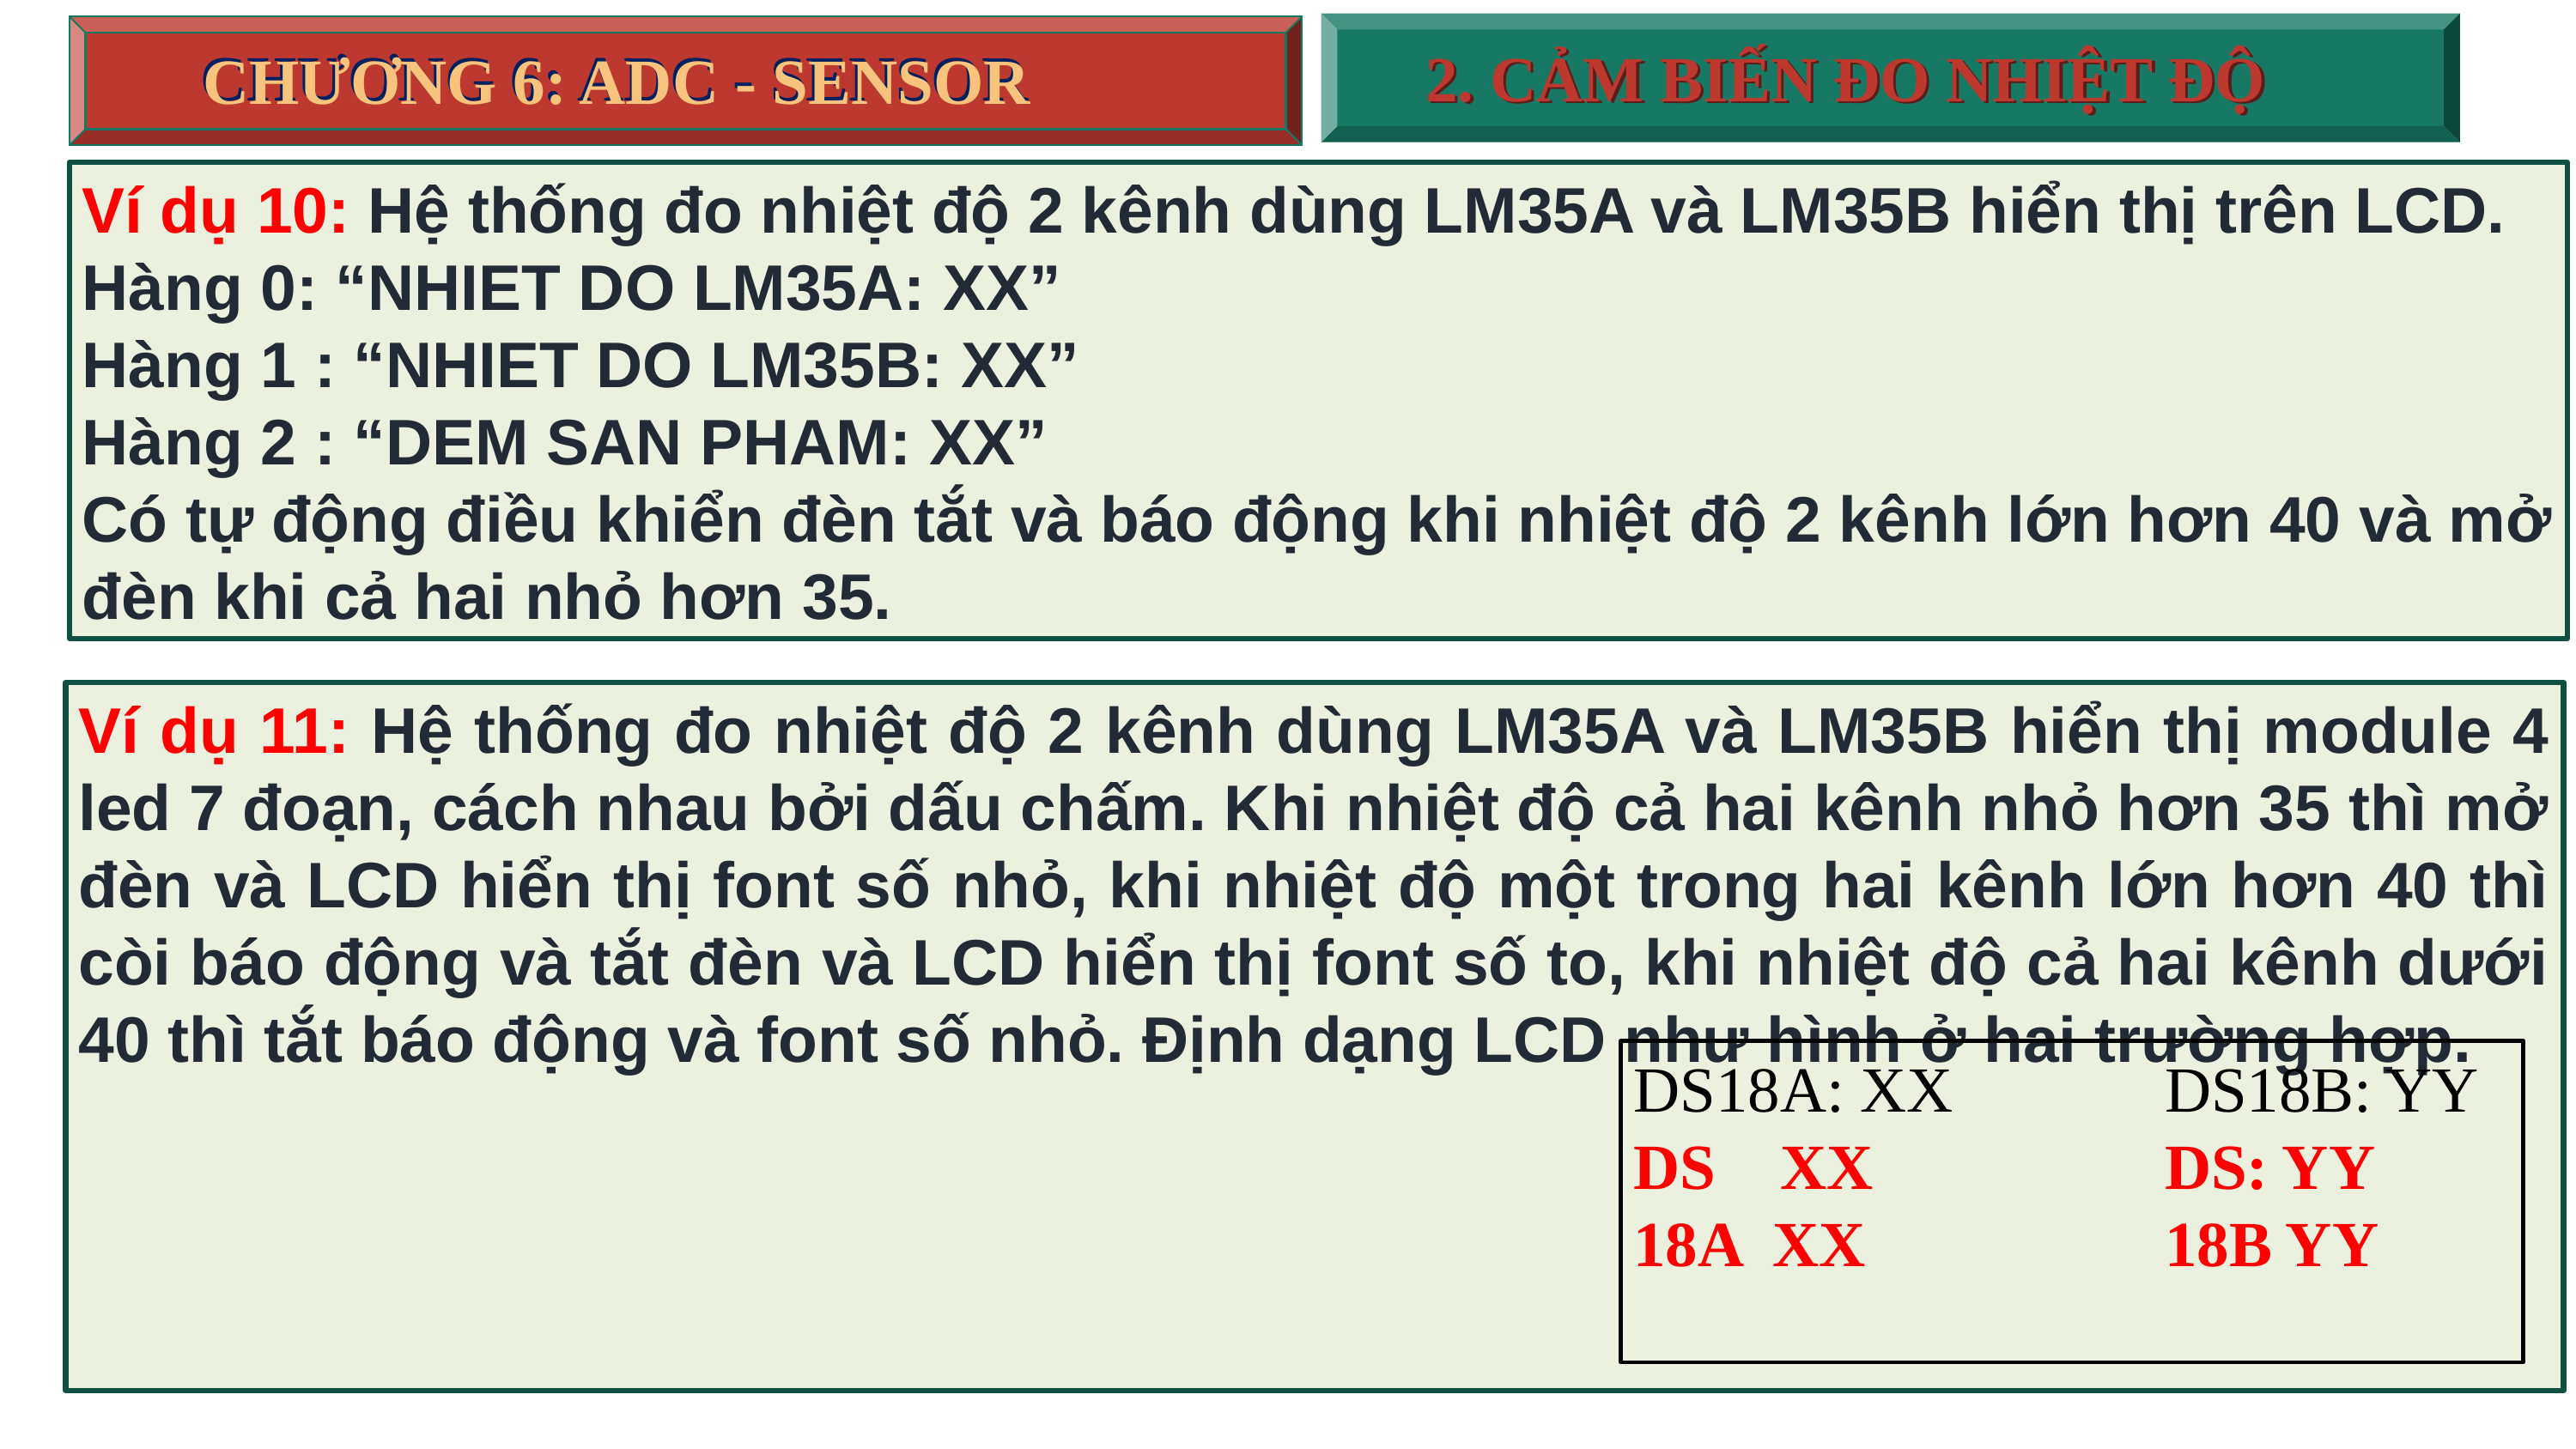

CHƯƠNG 6: ADC - SENSOR
2. CẢM BIẾN ĐO NHIỆT ĐỘ
2. CẢM BIẾN ĐO NHIỆT ĐỘ
CHƯƠNG 6: ADC - SENSOR

Ví dụ 10: Hệ thống đo nhiệt độ 2 kênh dùng LM35A và LM35B hiển thị trên LCD.
Hàng 0: “NHIET DO LM35A: XX”
Hàng 1 : “NHIET DO LM35B: XX”
Hàng 2 : “DEM SAN PHAM: XX”
Có tự động điều khiển đèn tắt và báo động khi nhiệt độ 2 kênh lớn hơn 40 và mở đèn khi cả hai nhỏ hơn 35.
Ví dụ 11: Hệ thống đo nhiệt độ 2 kênh dùng LM35A và LM35B hiển thị module 4 led 7 đoạn, cách nhau bởi dấu chấm. Khi nhiệt độ cả hai kênh nhỏ hơn 35 thì mở đèn và LCD hiển thị font số nhỏ, khi nhiệt độ một trong hai kênh lớn hơn 40 thì còi báo động và tắt đèn và LCD hiển thị font số to, khi nhiệt độ cả hai kênh dưới 40 thì tắt báo động và font số nhỏ. Định dạng LCD như hình ở hai trường hợp.

DS18A: XX		 DS18B: YY
DS    XX			 DS: YY
18A  XX 			 18B YY